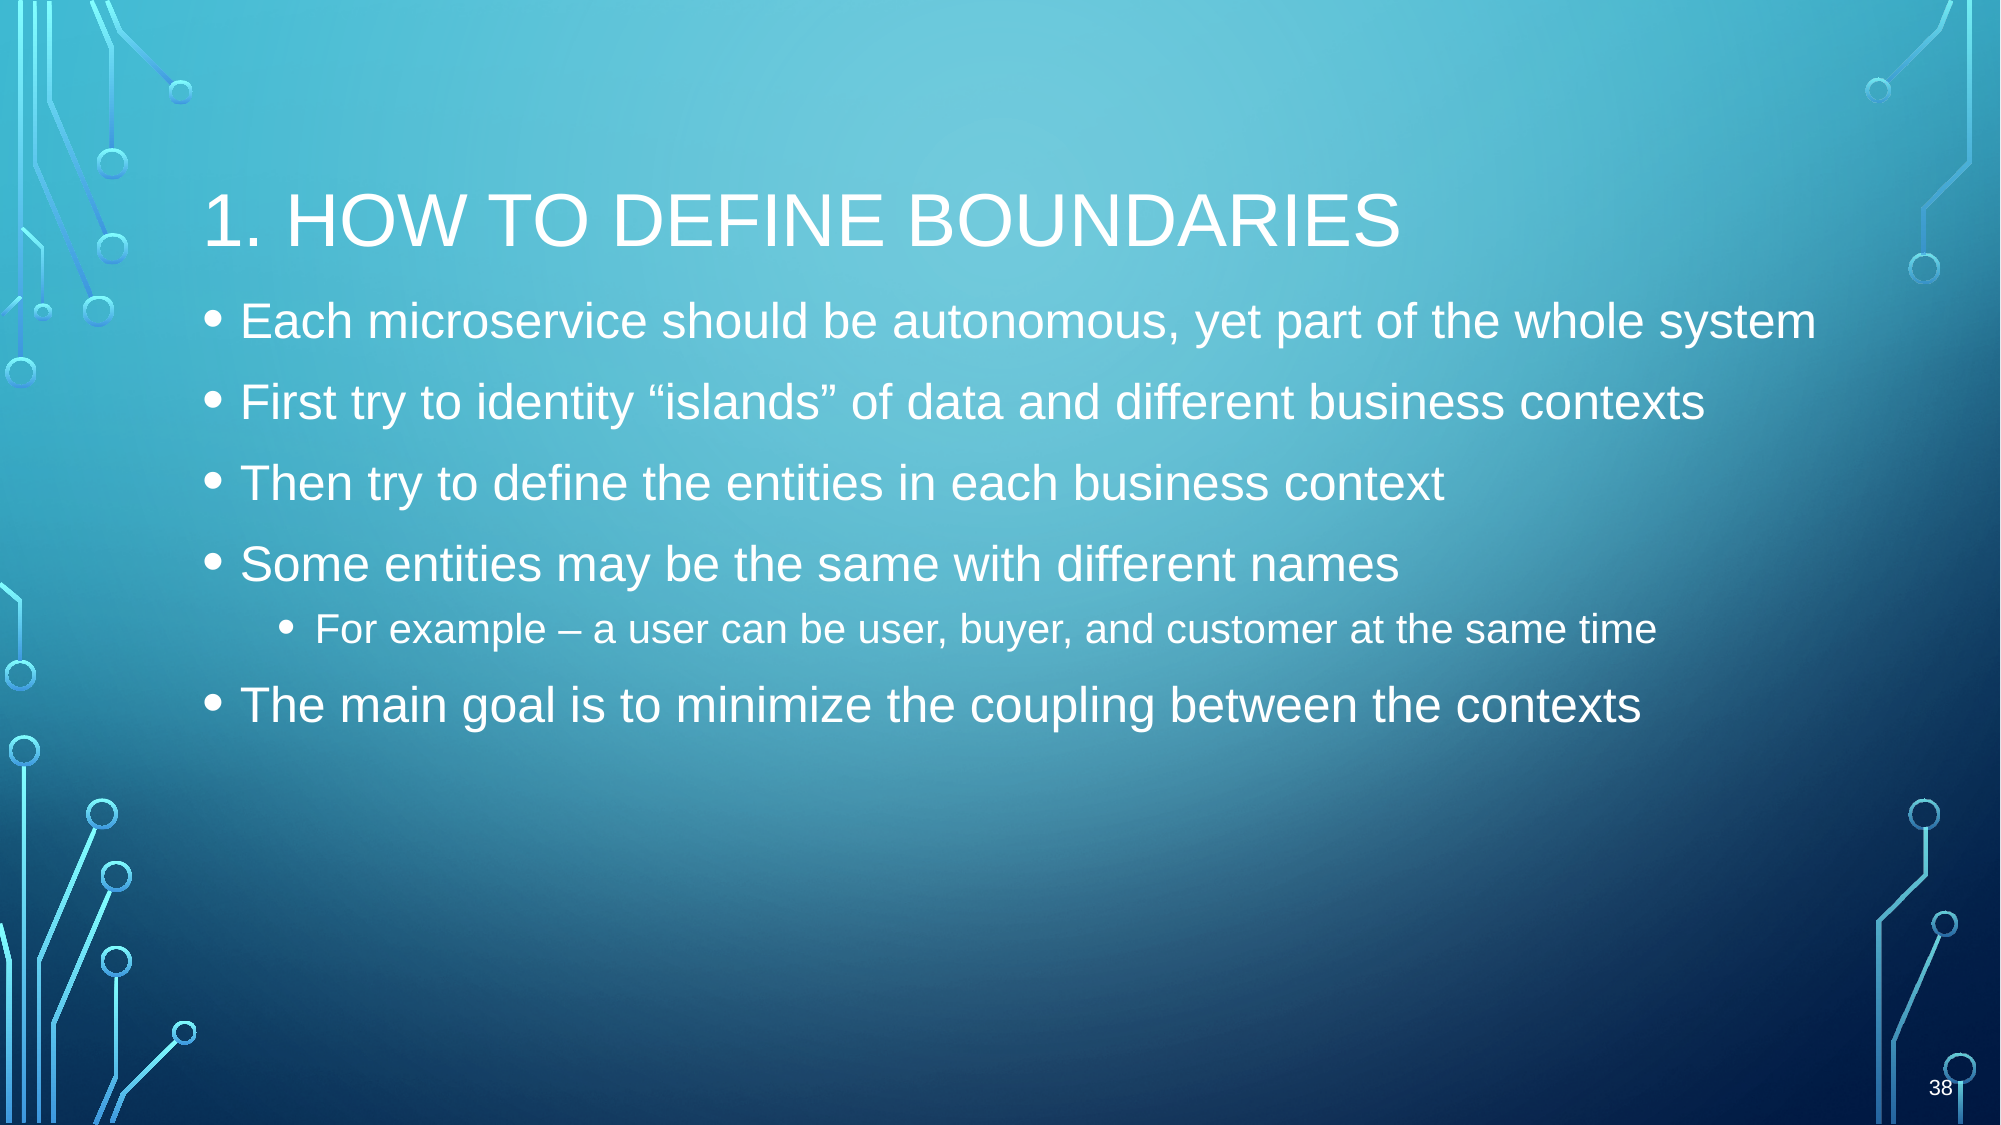

# 1. HOW TO DEFINE BOUNDARIES
Each microservice should be autonomous, yet part of the whole system
First try to identity “islands” of data and different business contexts
Then try to define the entities in each business context
Some entities may be the same with different names
For example – a user can be user, buyer, and customer at the same time
The main goal is to minimize the coupling between the contexts
38